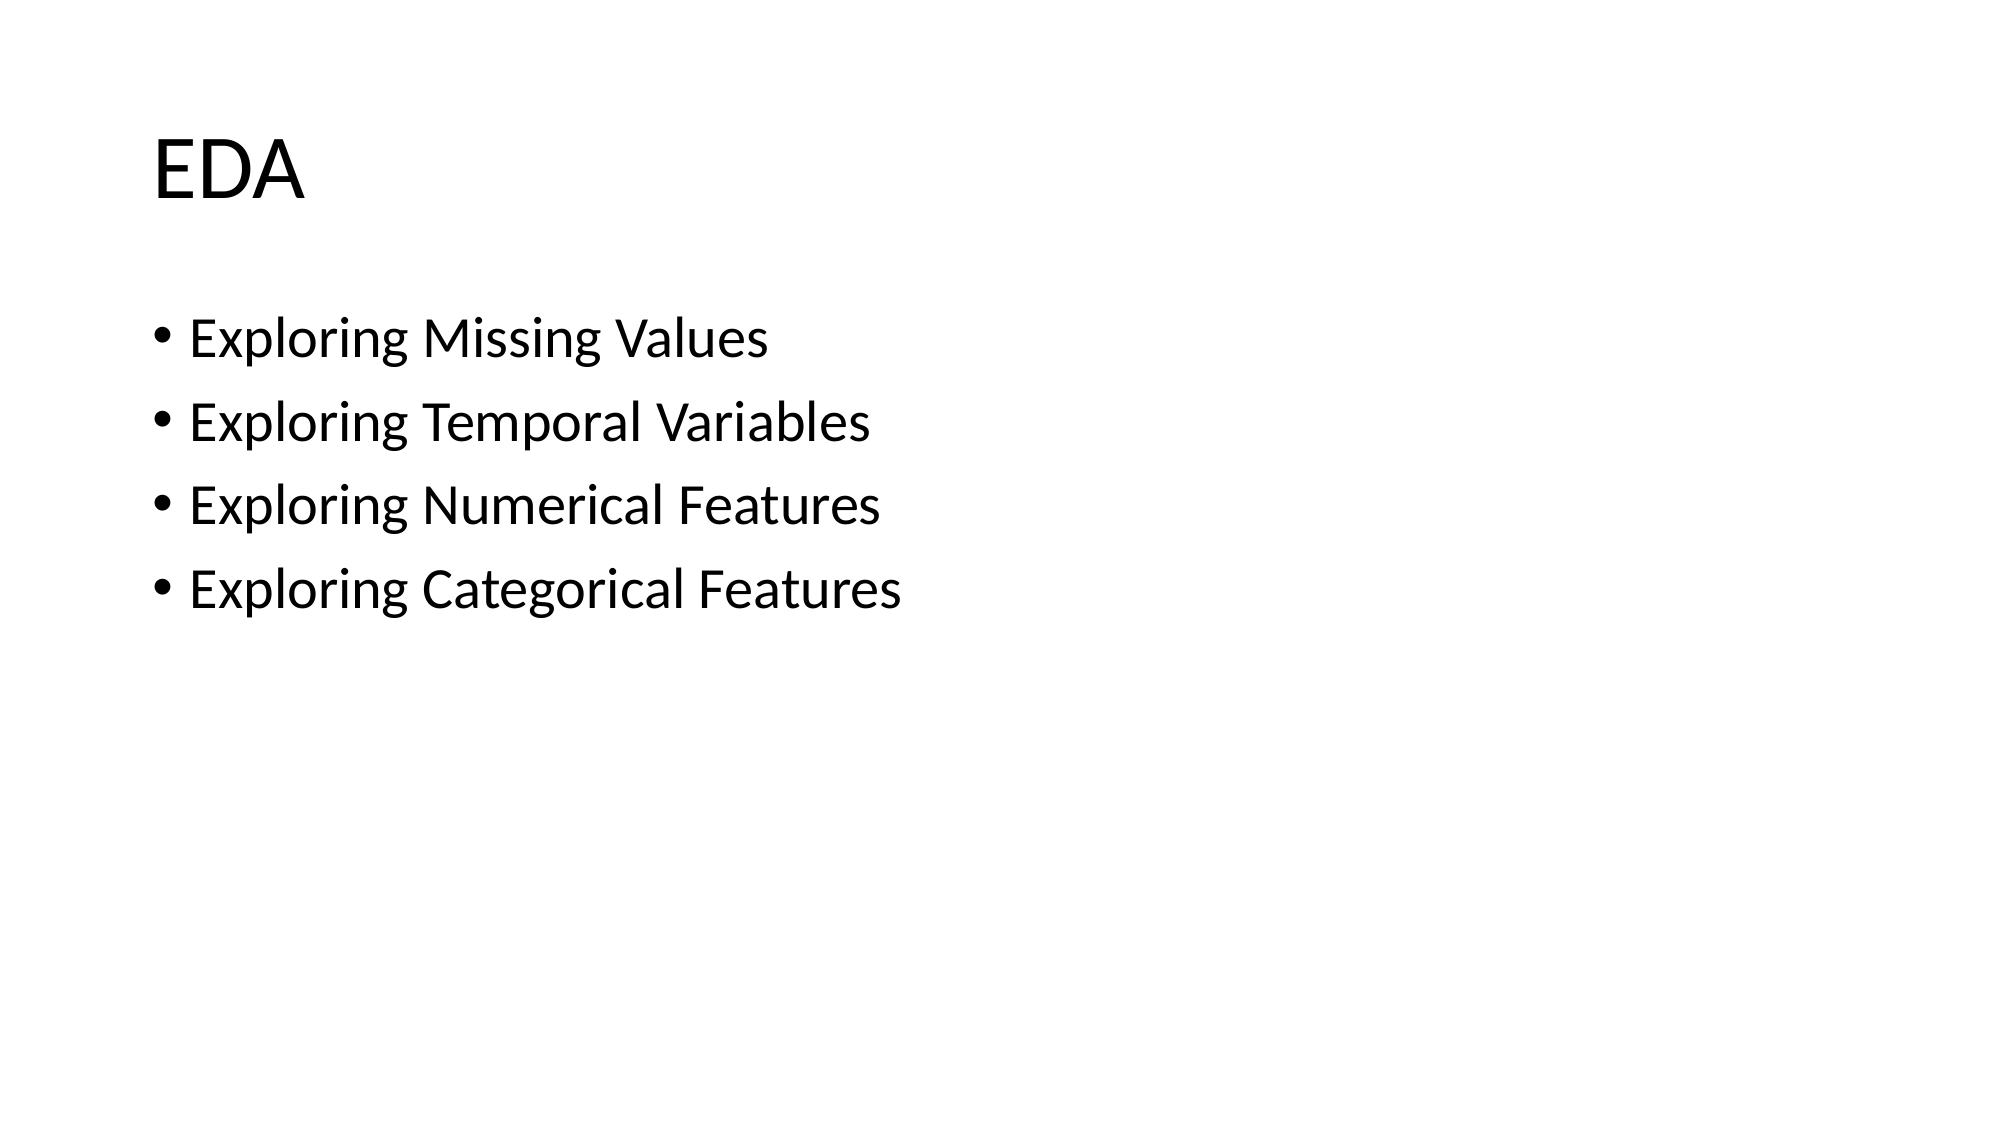

# EDA
Exploring Missing Values
Exploring Temporal Variables
Exploring Numerical Features
Exploring Categorical Features